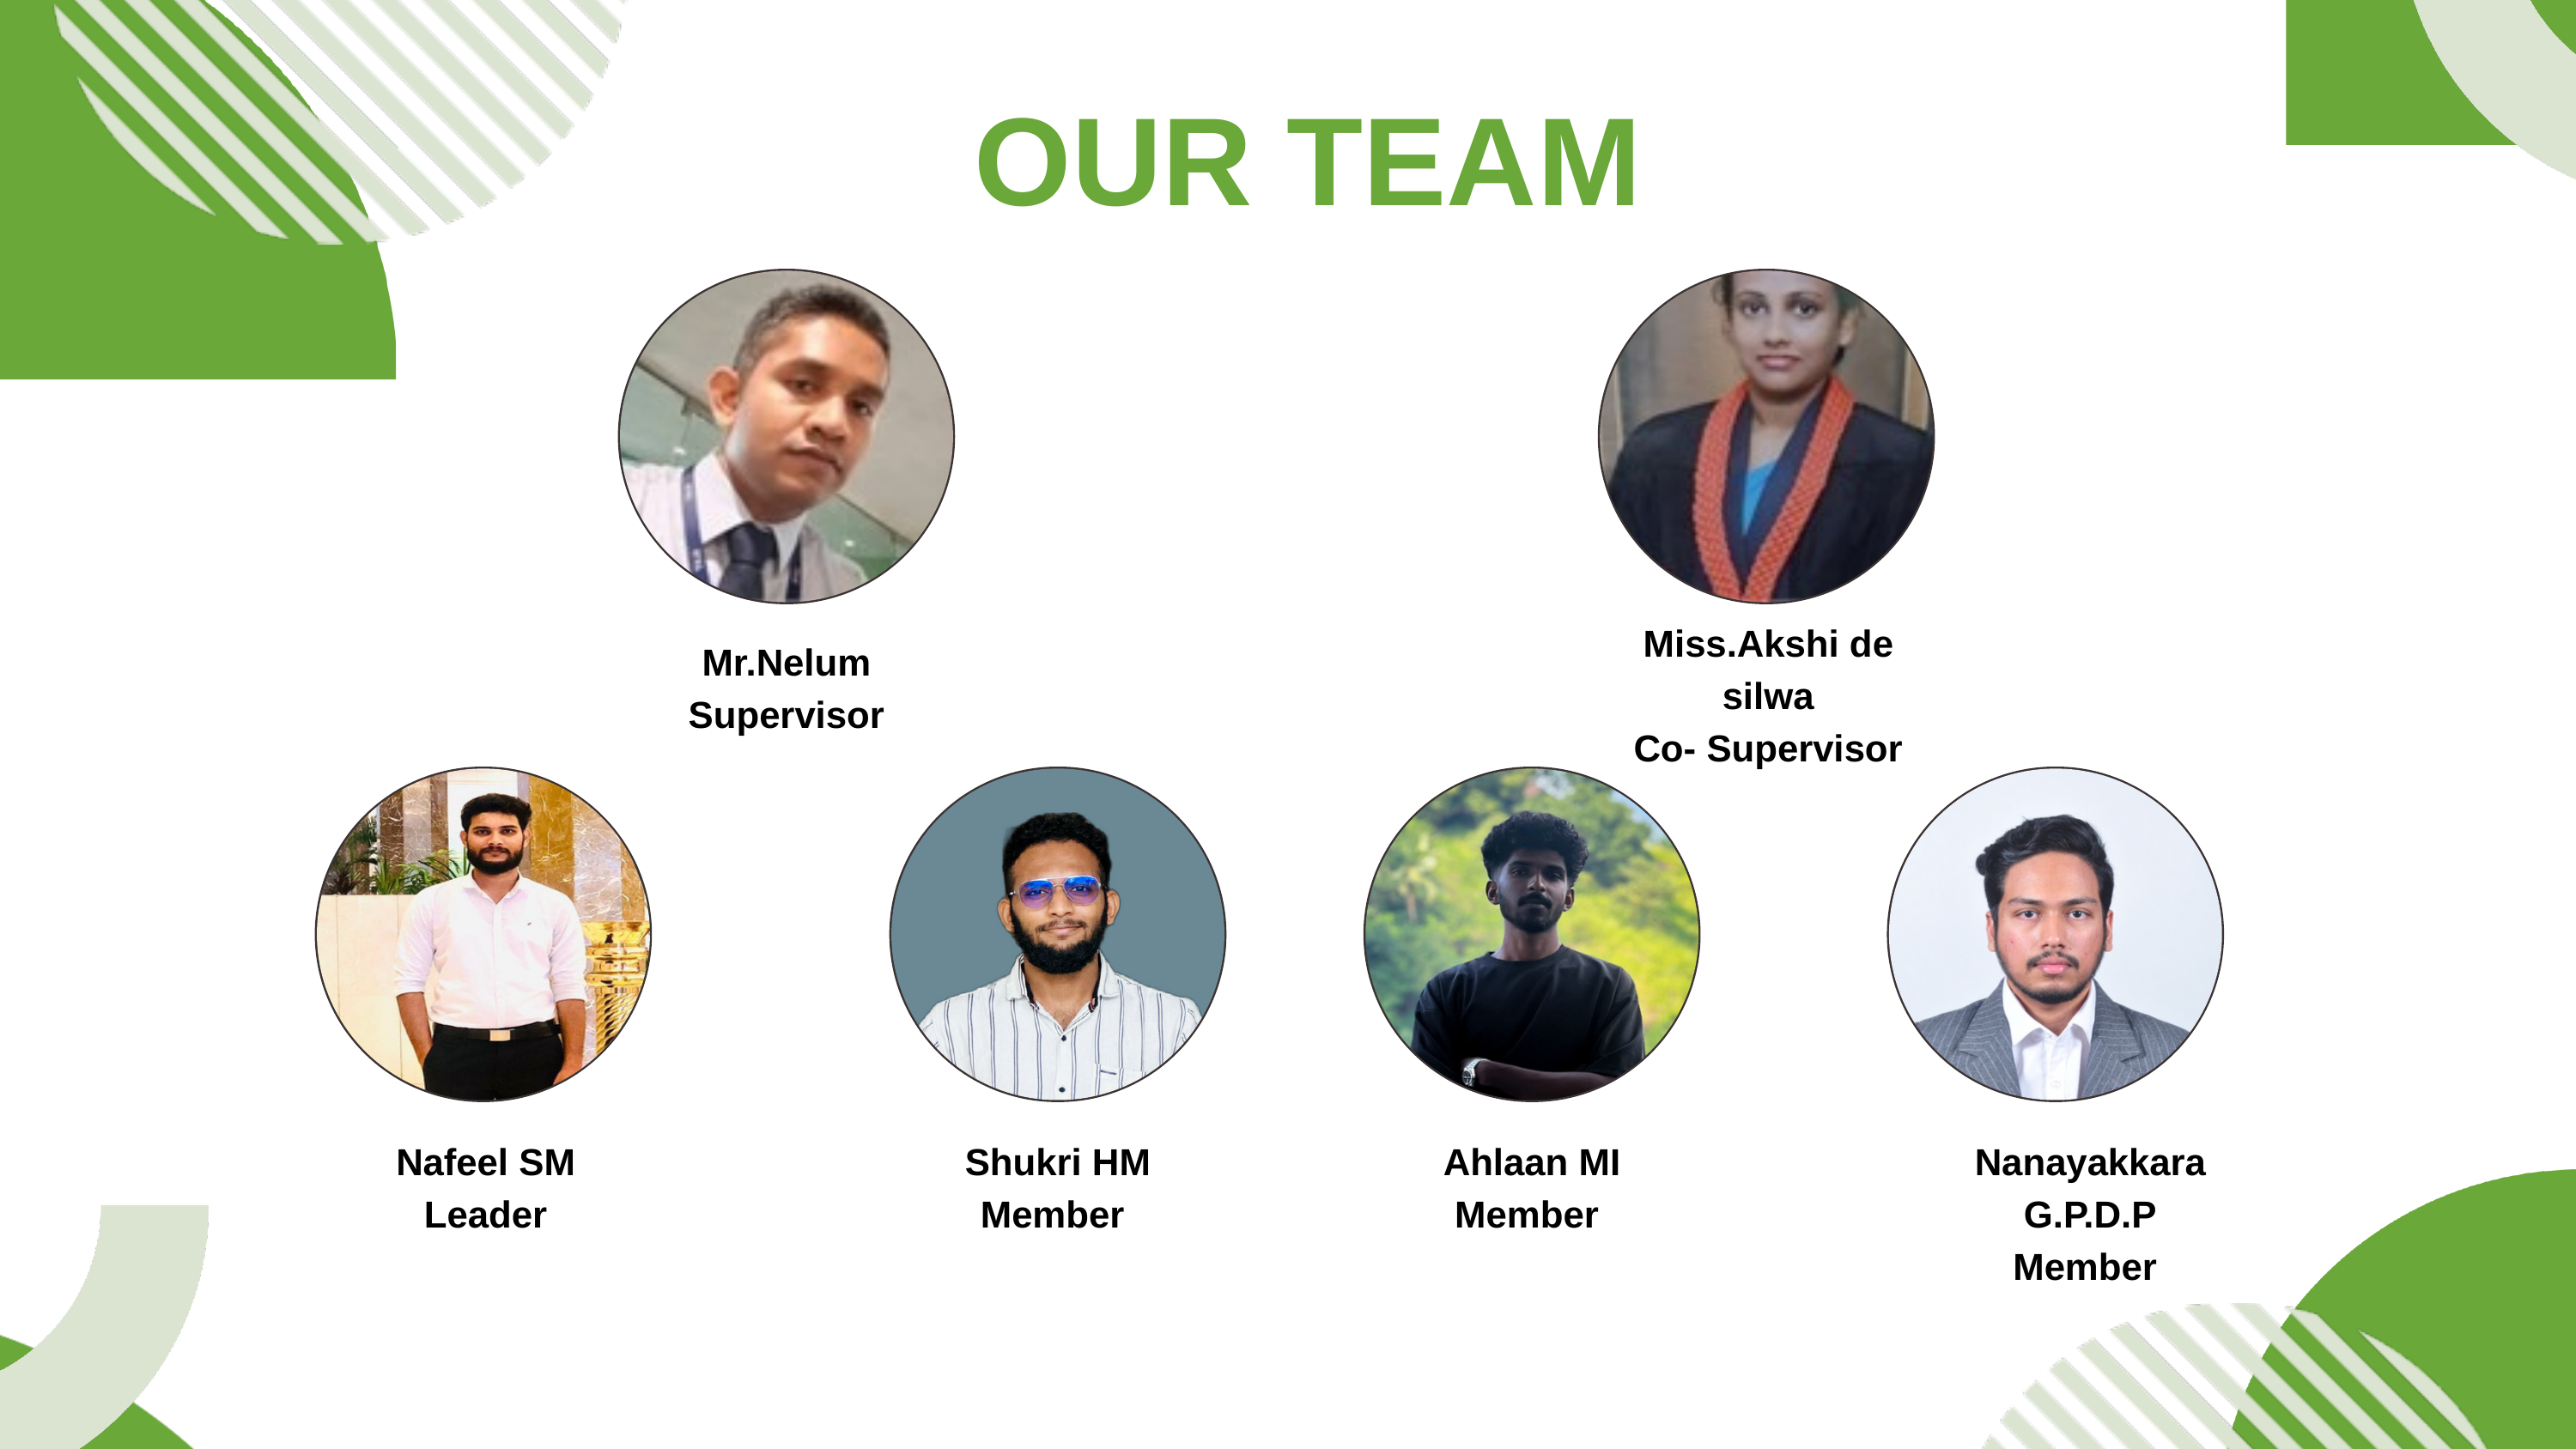

OUR TEAM

Miss.Akshi de silwa
Co- Supervisor
Mr.Nelum
Supervisor

Nafeel SM
Leader
Shukri HM
Member

Ahlaan MI
Member
Nanayakkara G.P.D.P
Member